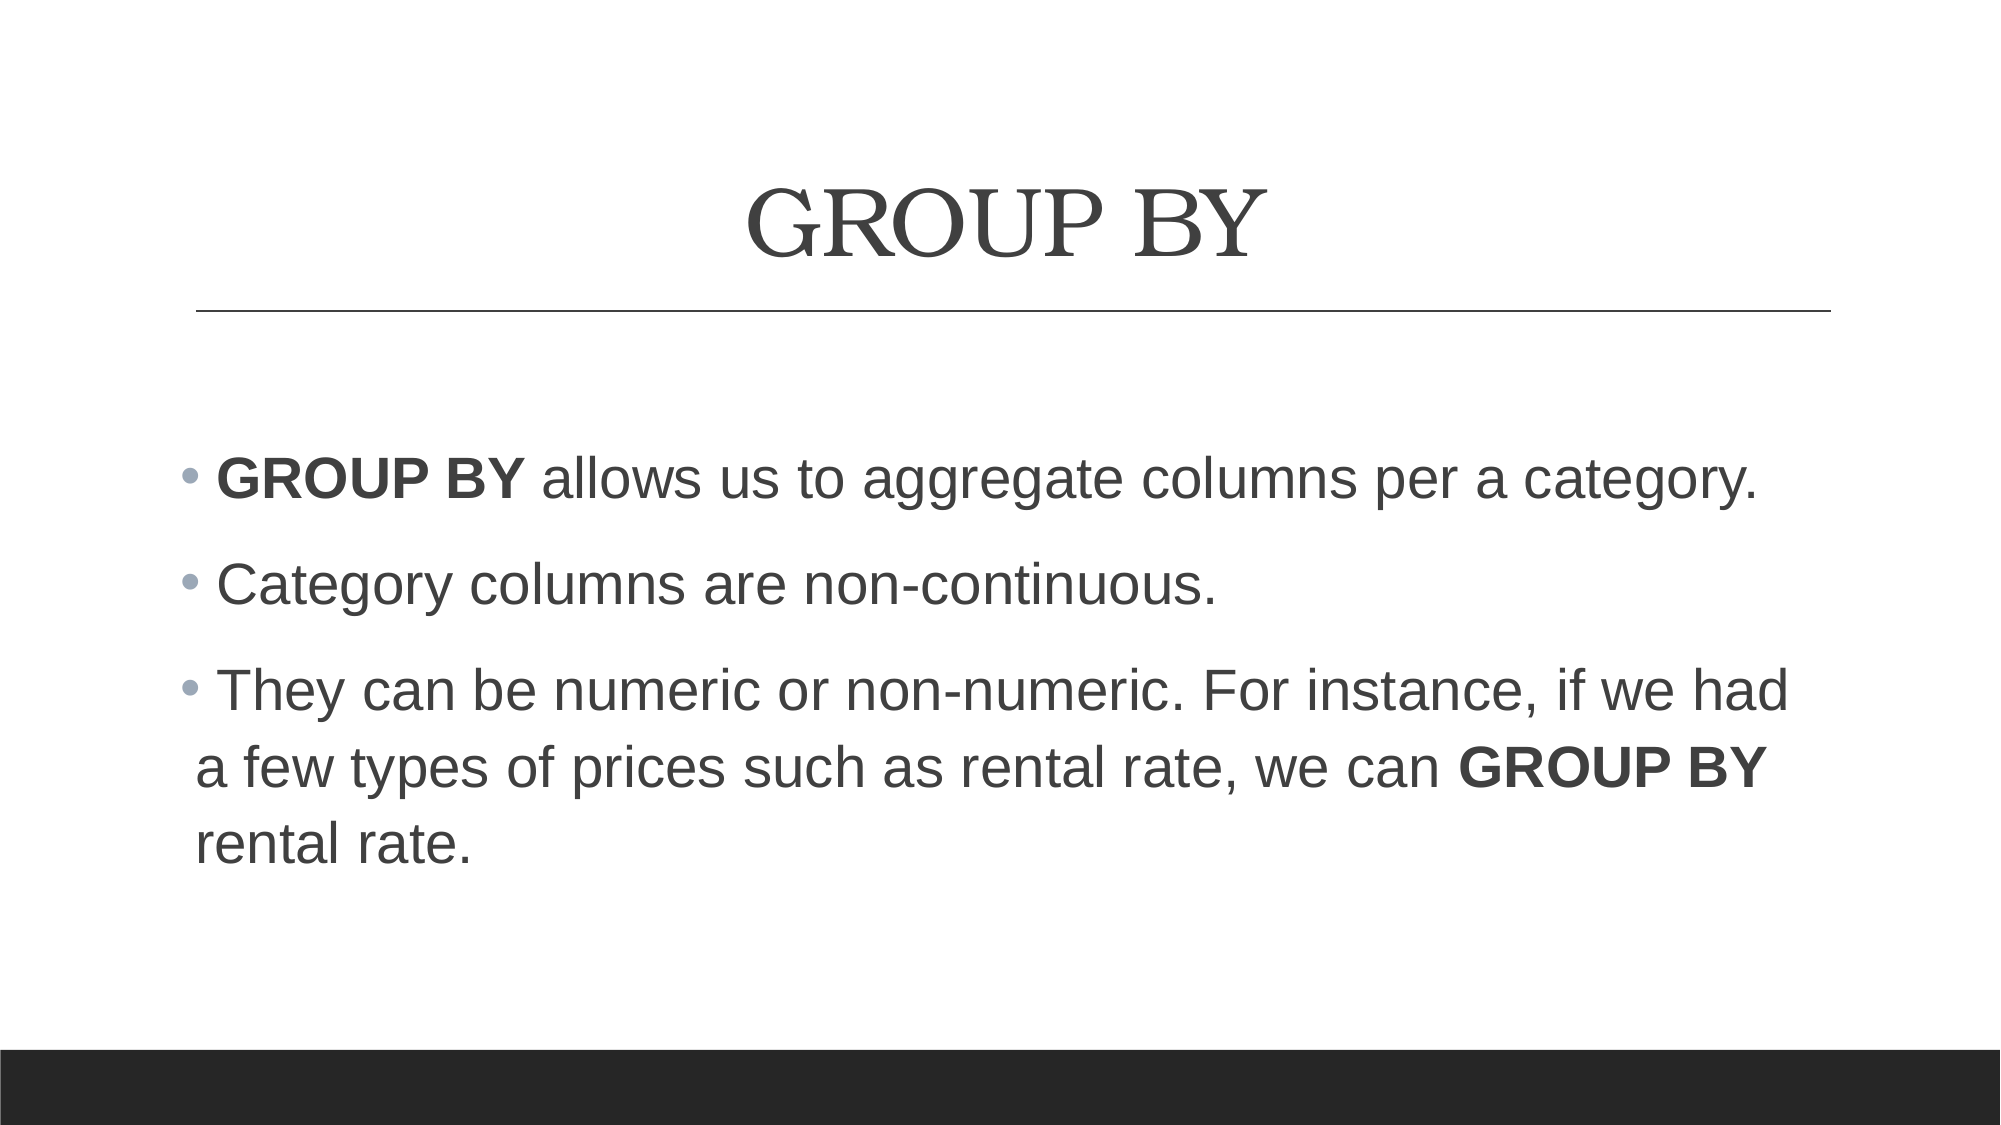

# GROUP BY
 GROUP BY allows us to aggregate columns per a category.
 Category columns are non-continuous.
 They can be numeric or non-numeric. For instance, if we had a few types of prices such as rental rate, we can GROUP BY rental rate.